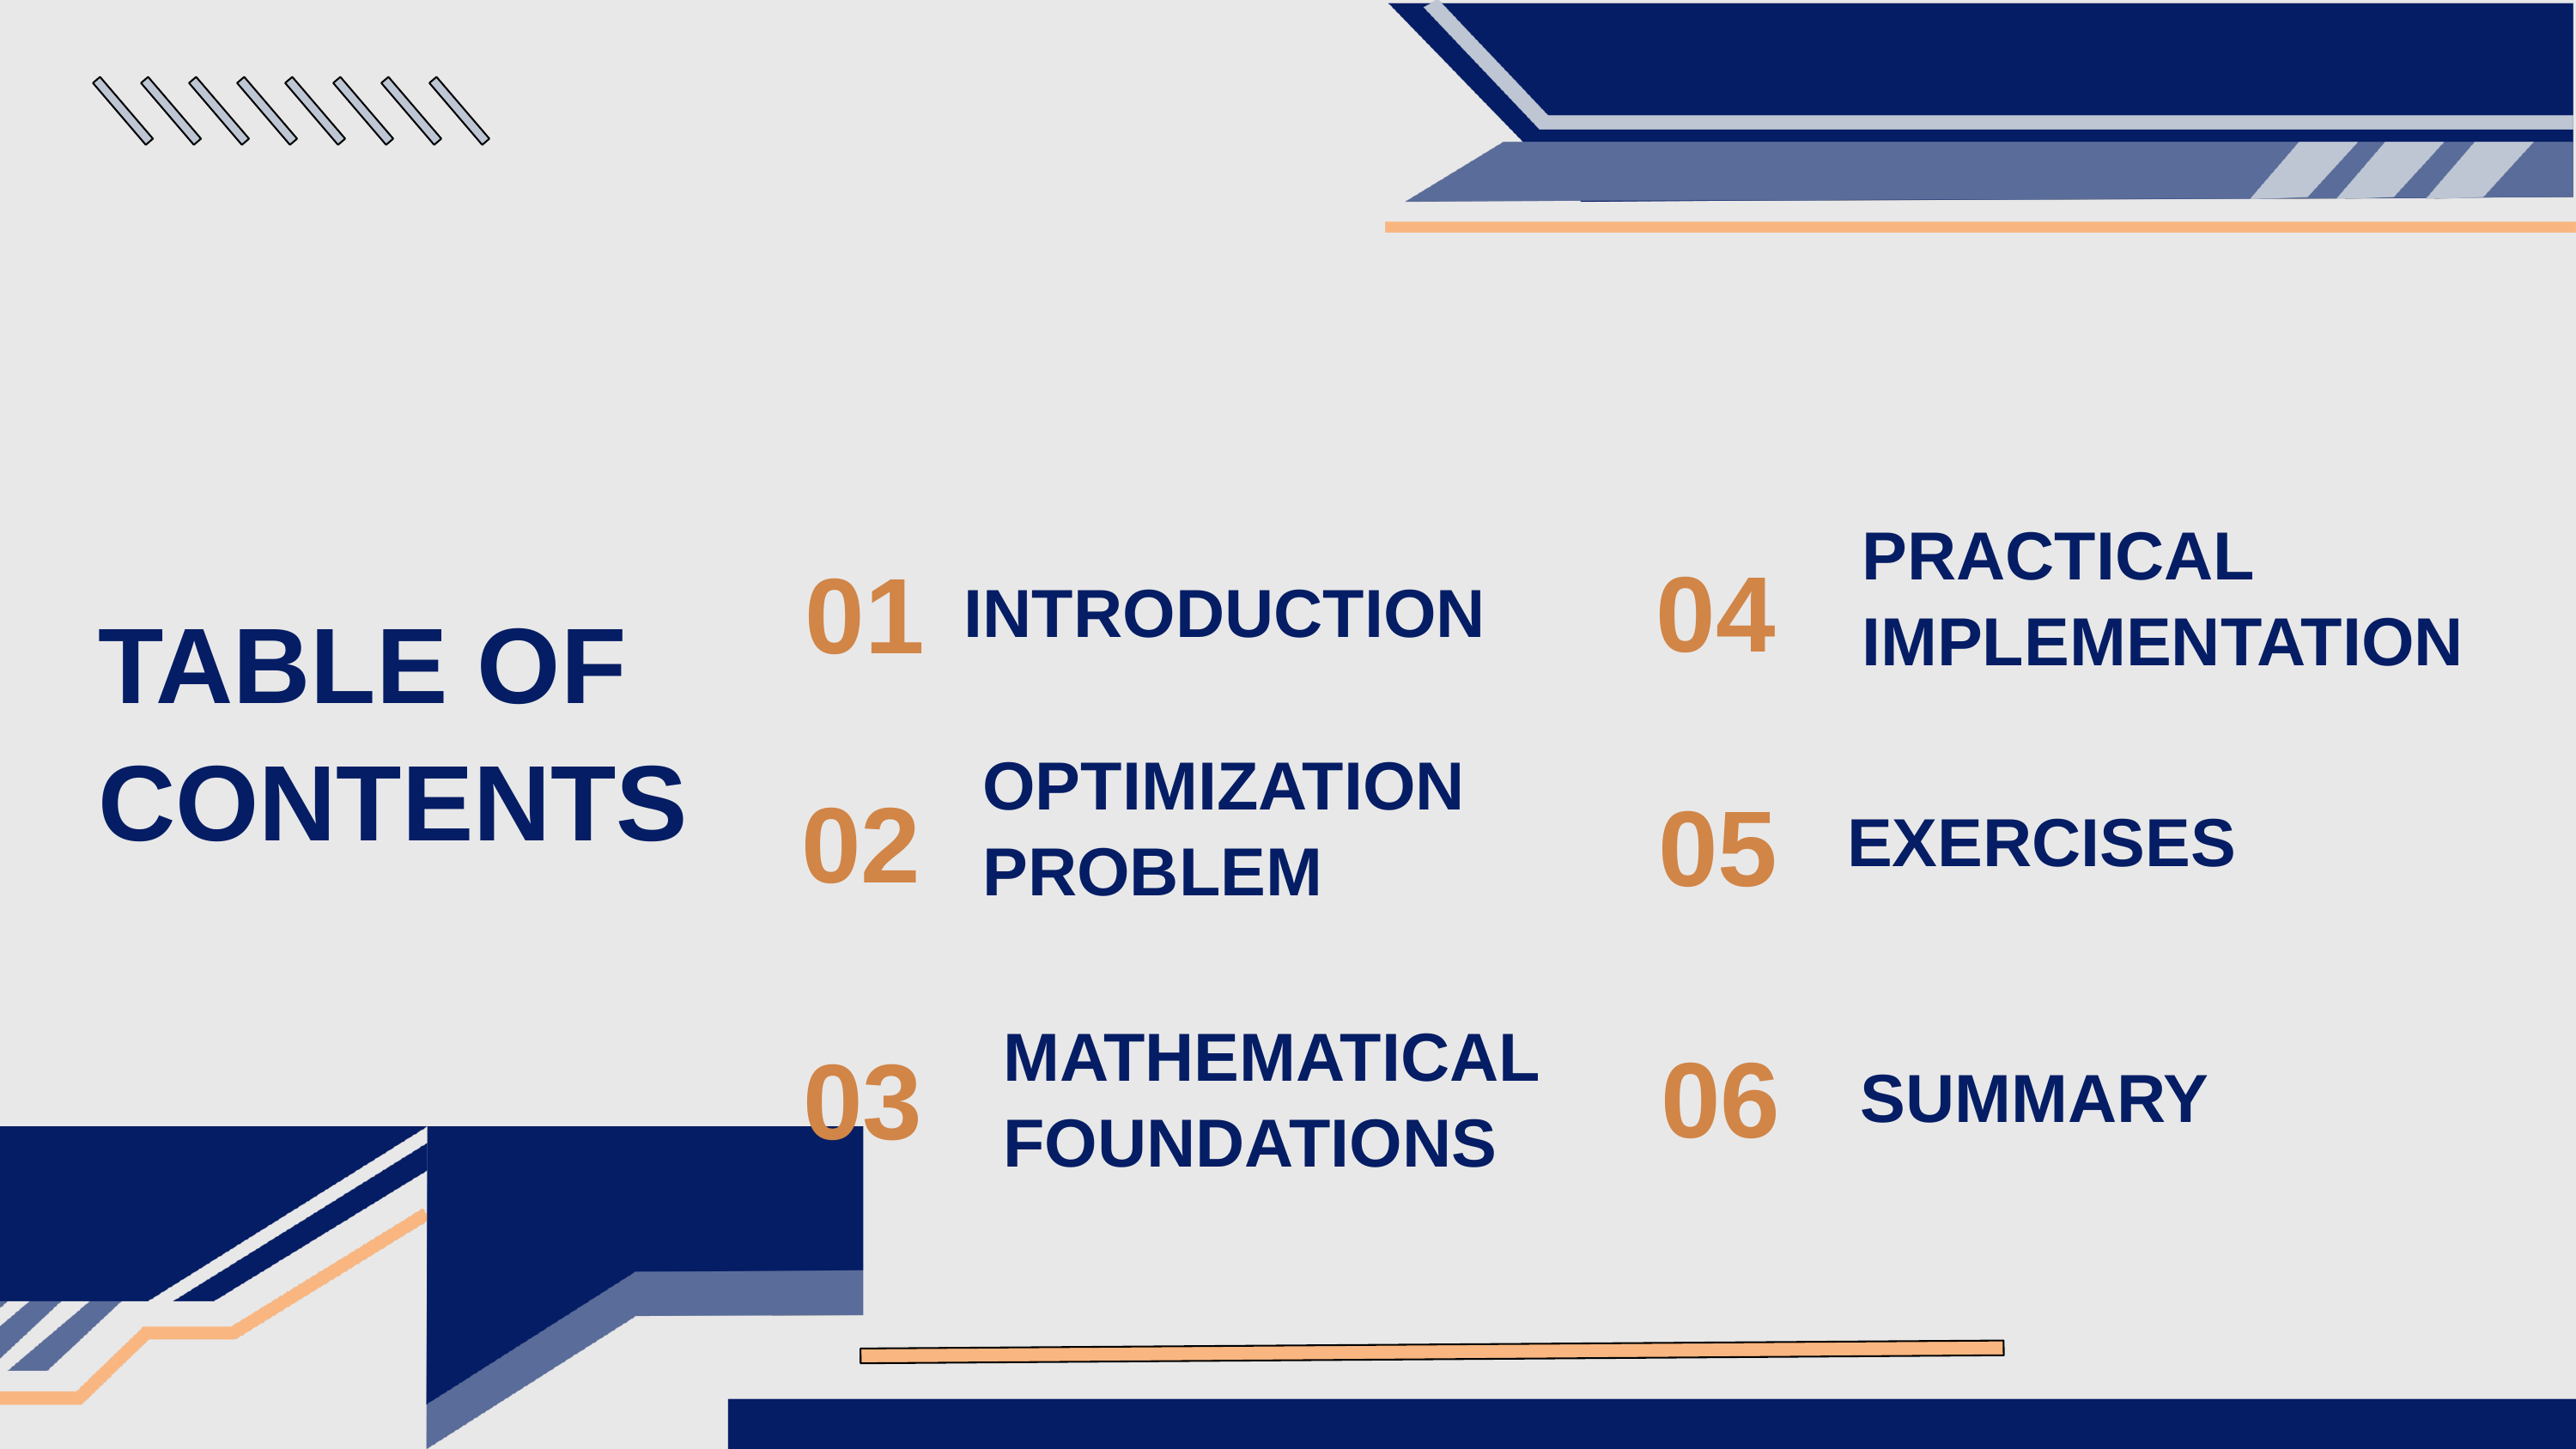

PRACTICAL IMPLEMENTATION
04
01
INTRODUCTION
TABLE OF
CONTENTS
OPTIMIZATION PROBLEM
02
05
 EXERCISES
MATHEMATICAL FOUNDATIONS
06
03
SUMMARY